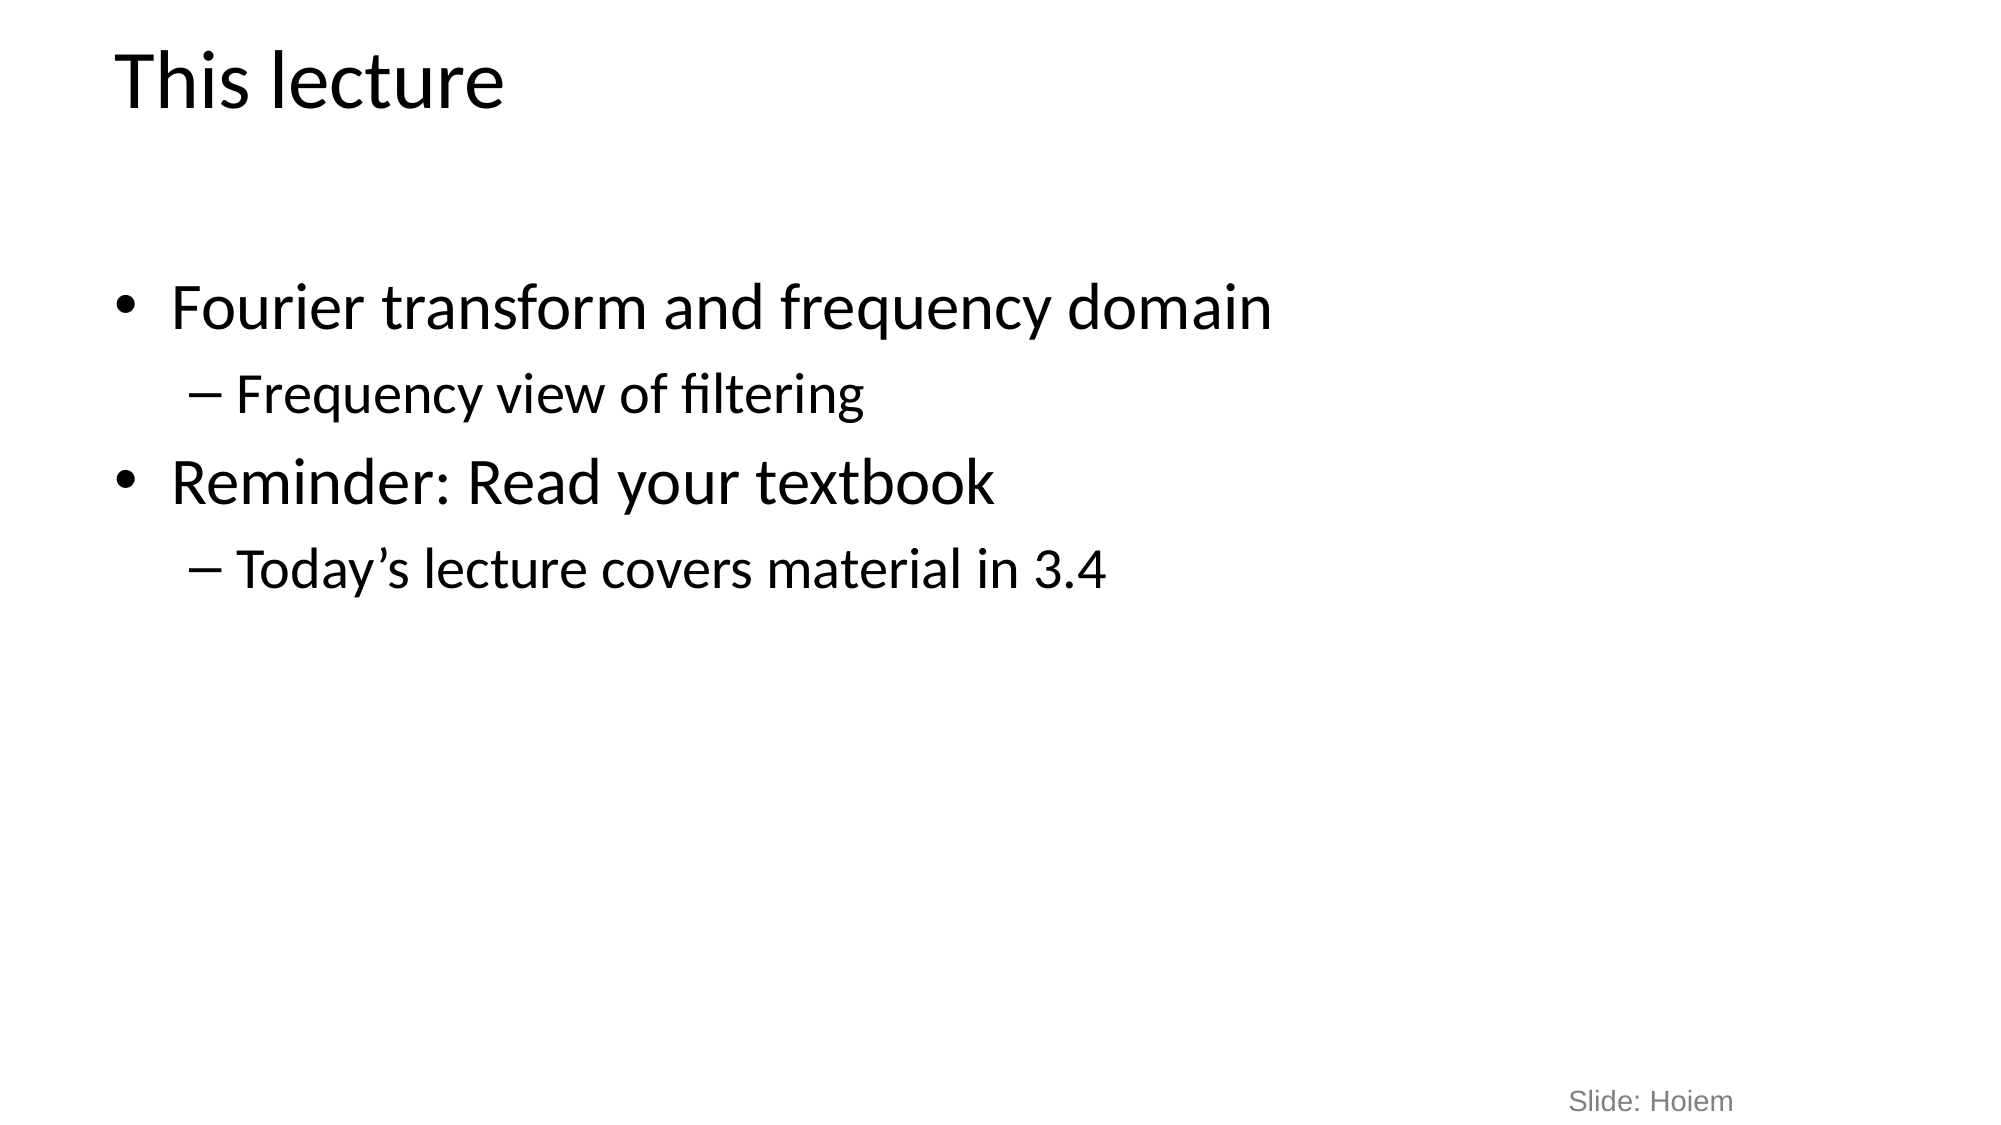

# This lecture

Fourier transform and frequency domain
Frequency view of filtering
Reminder: Read your textbook
Today’s lecture covers material in 3.4
Slide: Hoiem